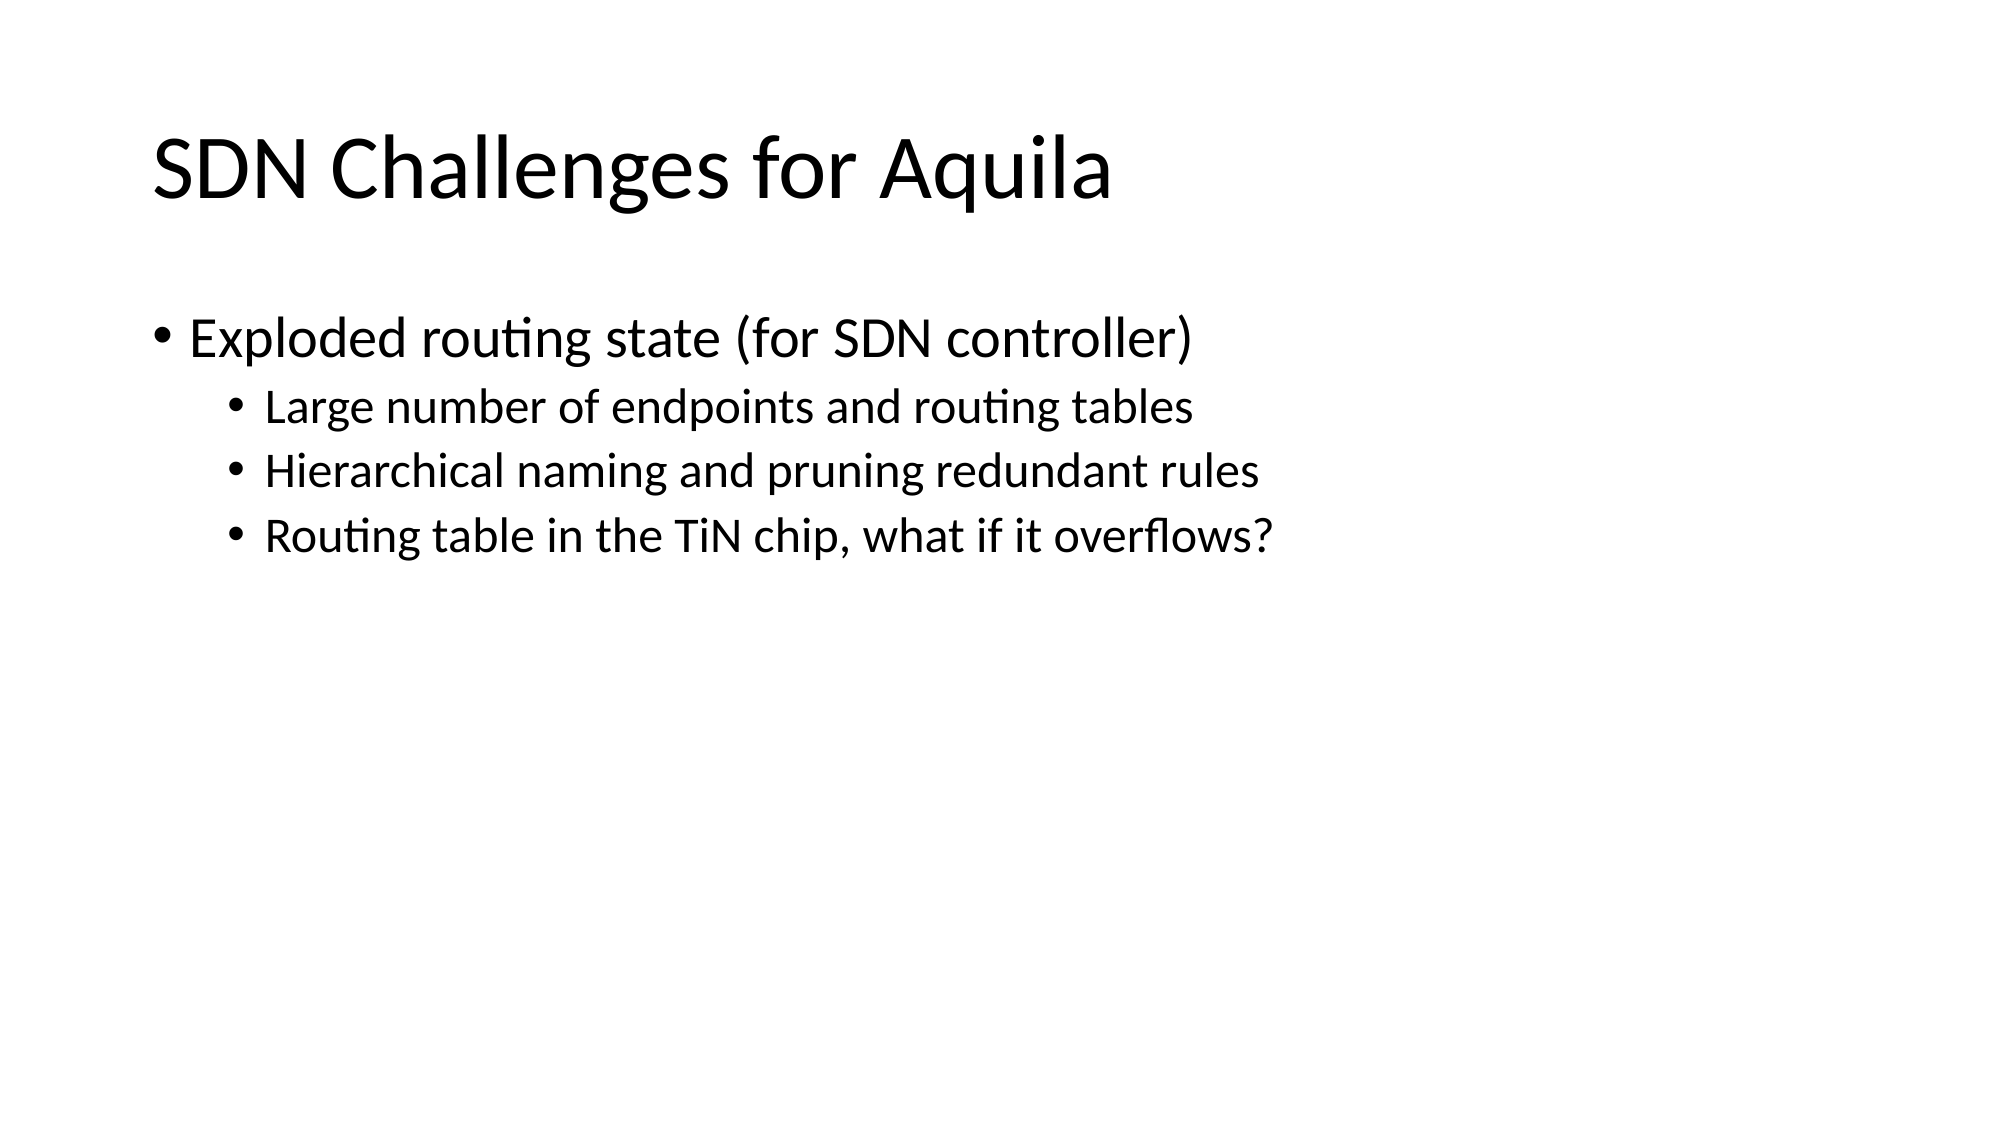

# SDN Challenges for Aquila
Exploded routing state (for SDN controller)
Large number of endpoints and routing tables
Hierarchical naming and pruning redundant rules
Routing table in the TiN chip, what if it overflows?